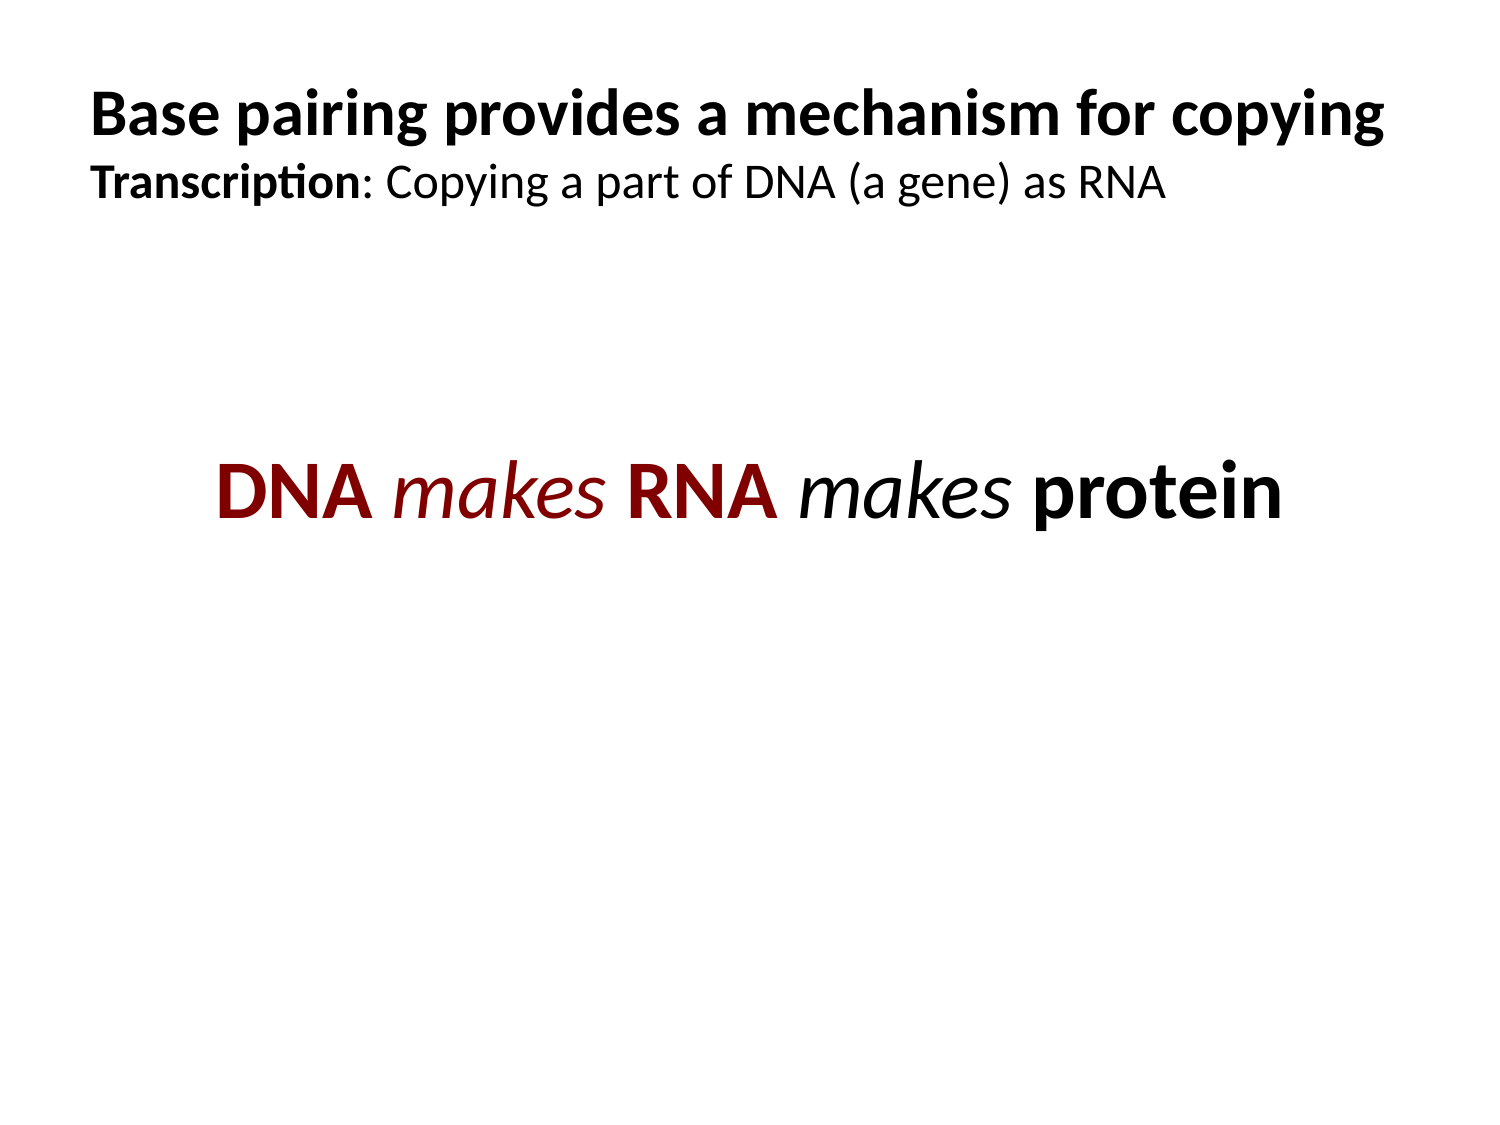

# Base pairing provides a mechanism for copying Transcription: Copying a part of DNA (a gene) as RNA
DNA makes RNA makes protein